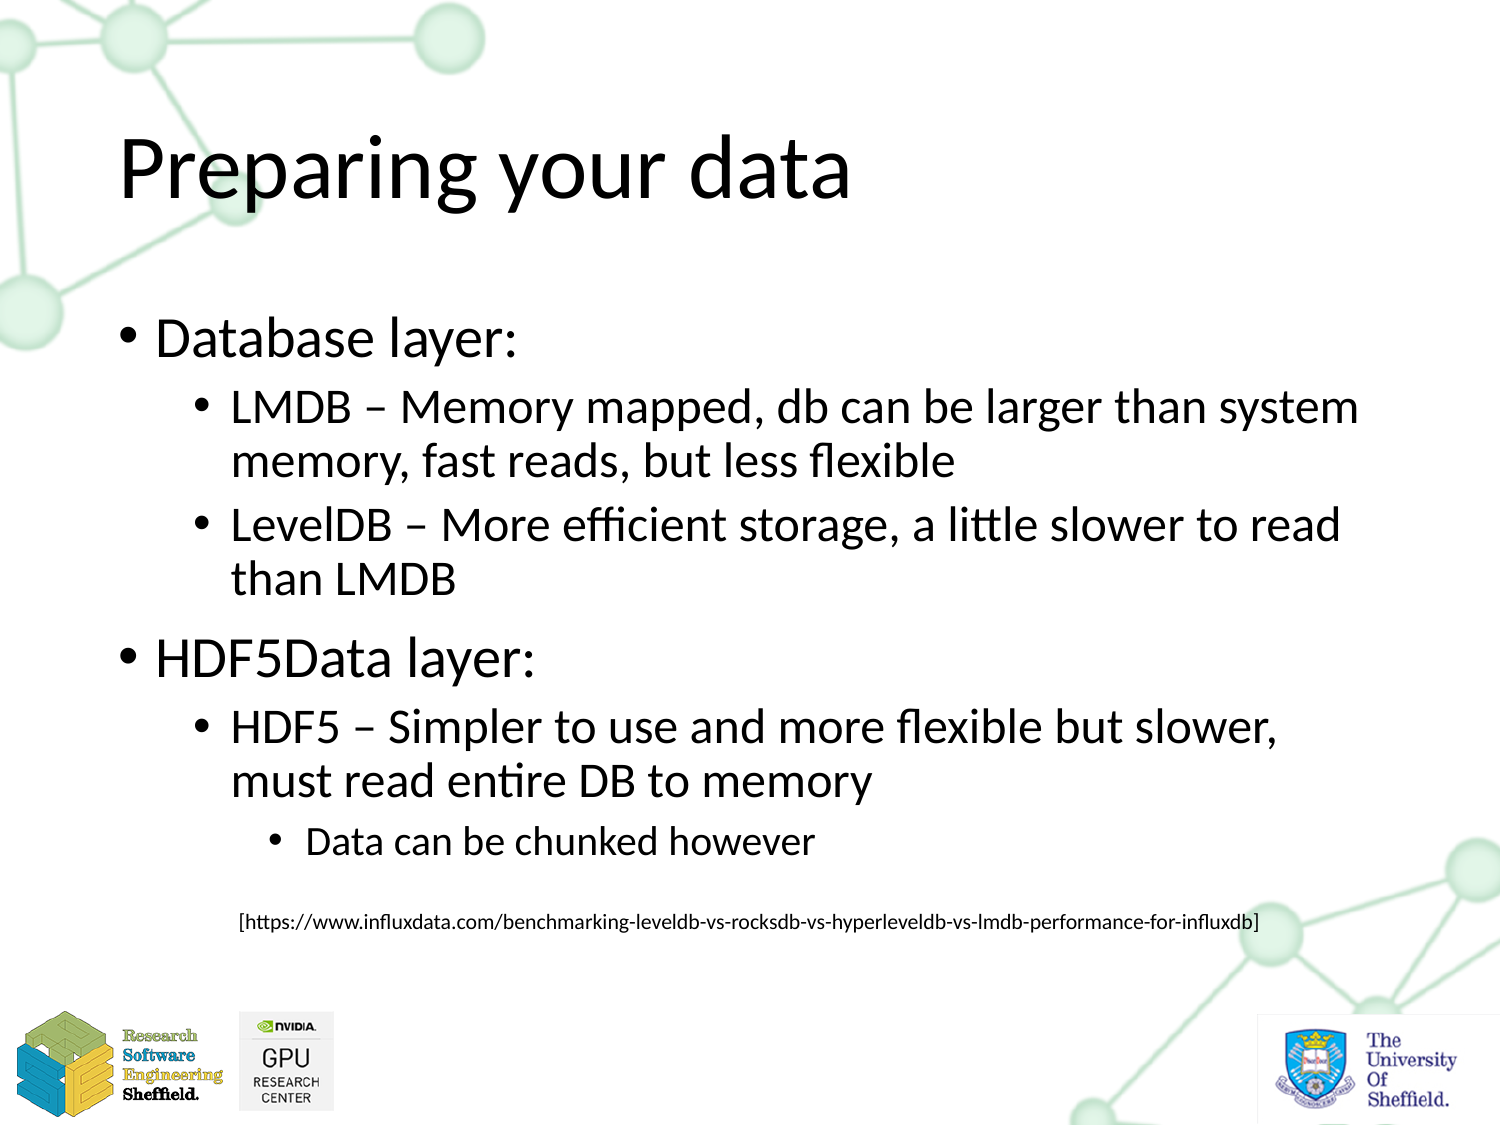

# Preparing your data
Database layer:
LMDB – Memory mapped, db can be larger than system memory, fast reads, but less flexible
LevelDB – More efficient storage, a little slower to read than LMDB
HDF5Data layer:
HDF5 – Simpler to use and more flexible but slower, must read entire DB to memory
Data can be chunked however

[https://www.influxdata.com/benchmarking-leveldb-vs-rocksdb-vs-hyperleveldb-vs-lmdb-performance-for-influxdb]